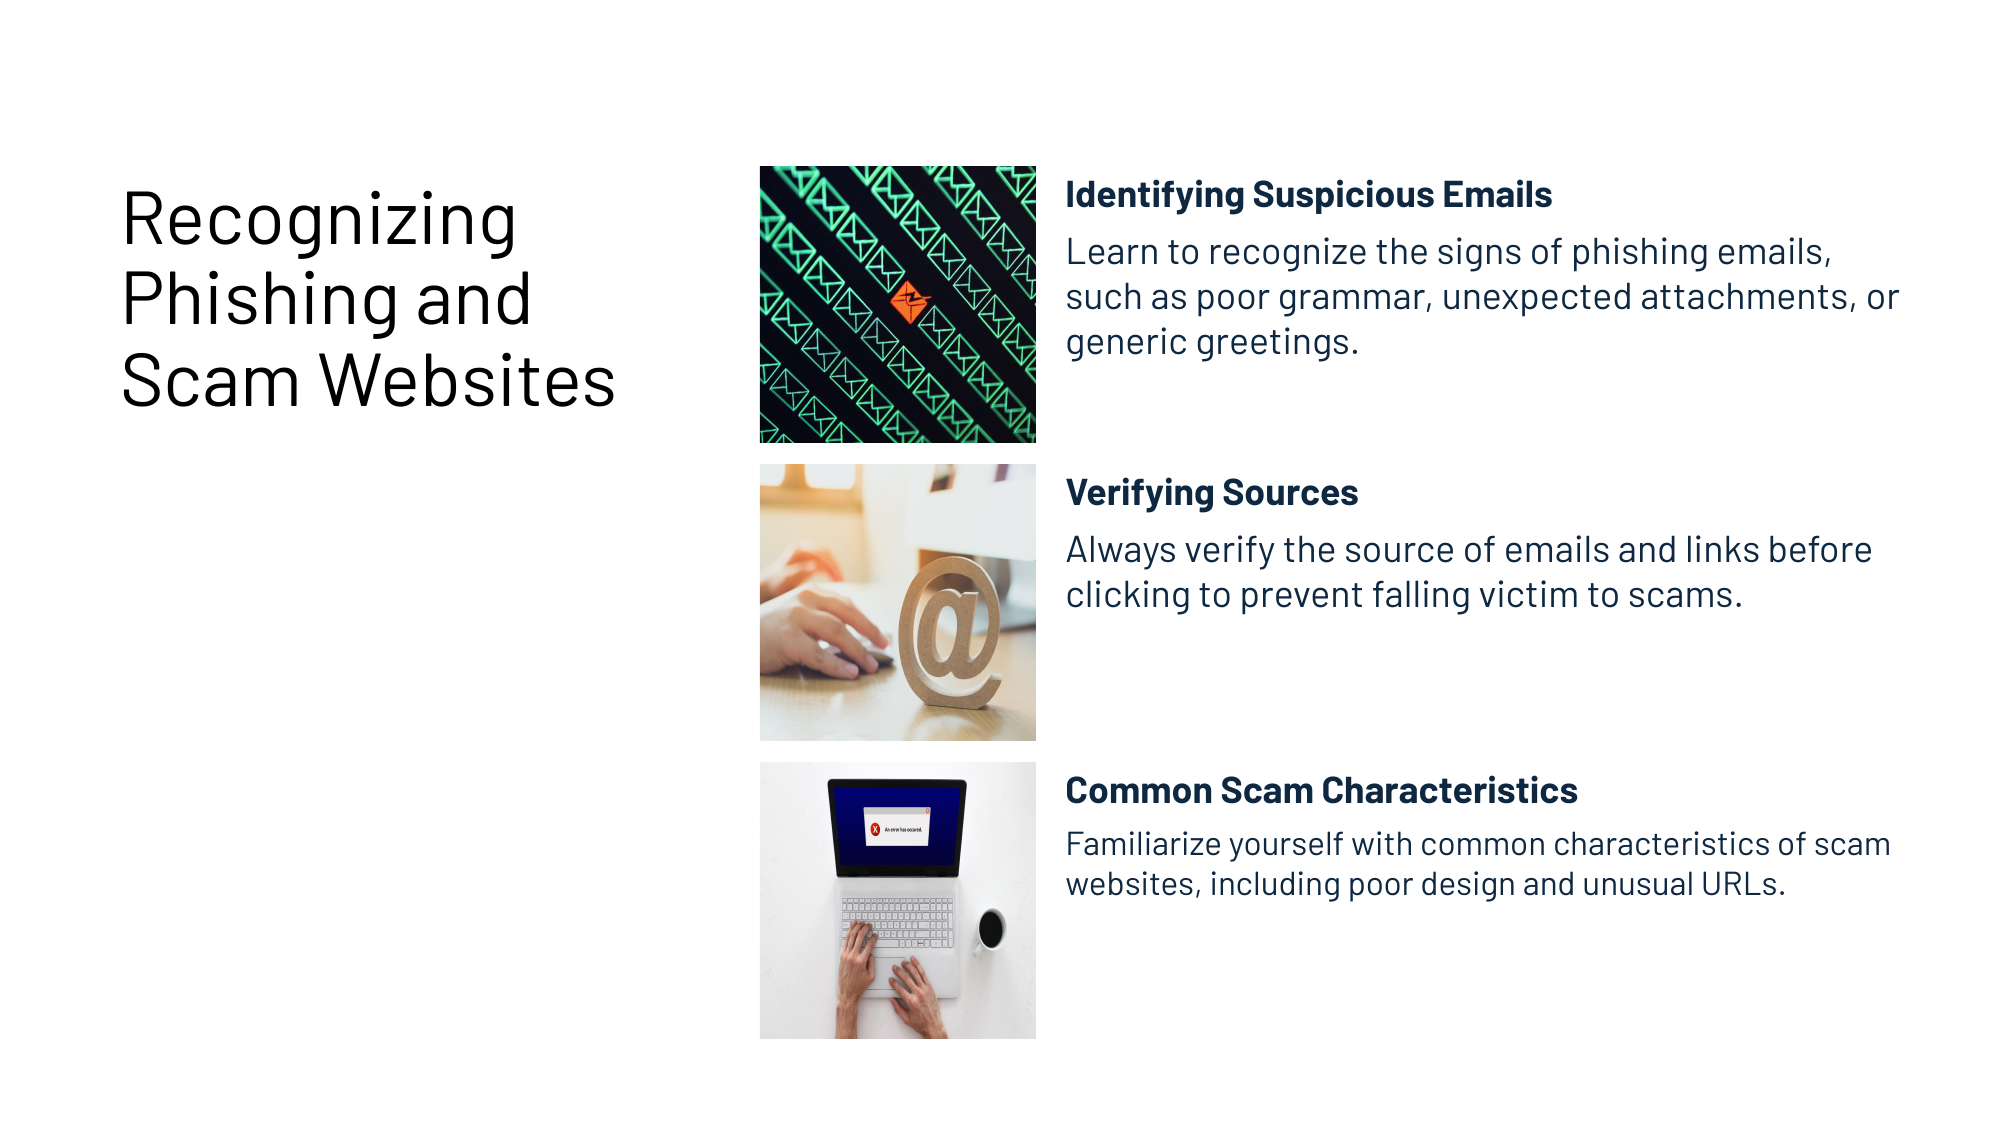

# Recognizing Phishing and Scam Websites
Identifying Suspicious Emails
Learn to recognize the signs of phishing emails, such as poor grammar, unexpected attachments, or generic greetings.
Verifying Sources
Always verify the source of emails and links before clicking to prevent falling victim to scams.
Common Scam Characteristics
Familiarize yourself with common characteristics of scam websites, including poor design and unusual URLs.